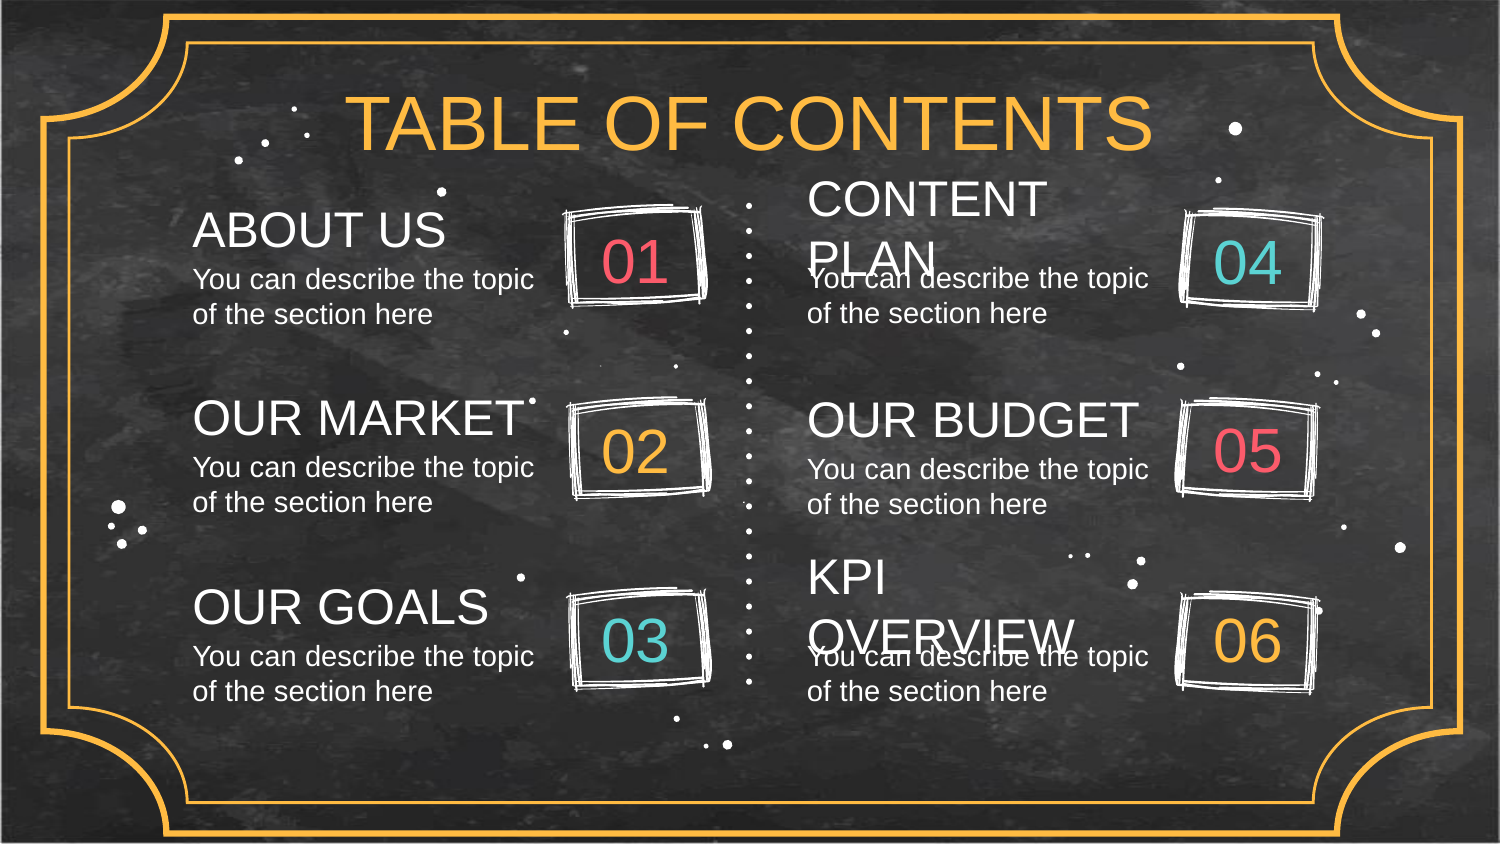

TABLE OF CONTENTS

CONTENT PLAN
# ABOUT US

01
04
You can describe the topic of the section here
You can describe the topic of the section here

OUR MARKET
OUR BUDGET

05
02
You can describe the topic of the section here
You can describe the topic of the section here

KPI OVERVIEW
OUR GOALS

03
06

You can describe the topic of the section here
You can describe the topic of the section here